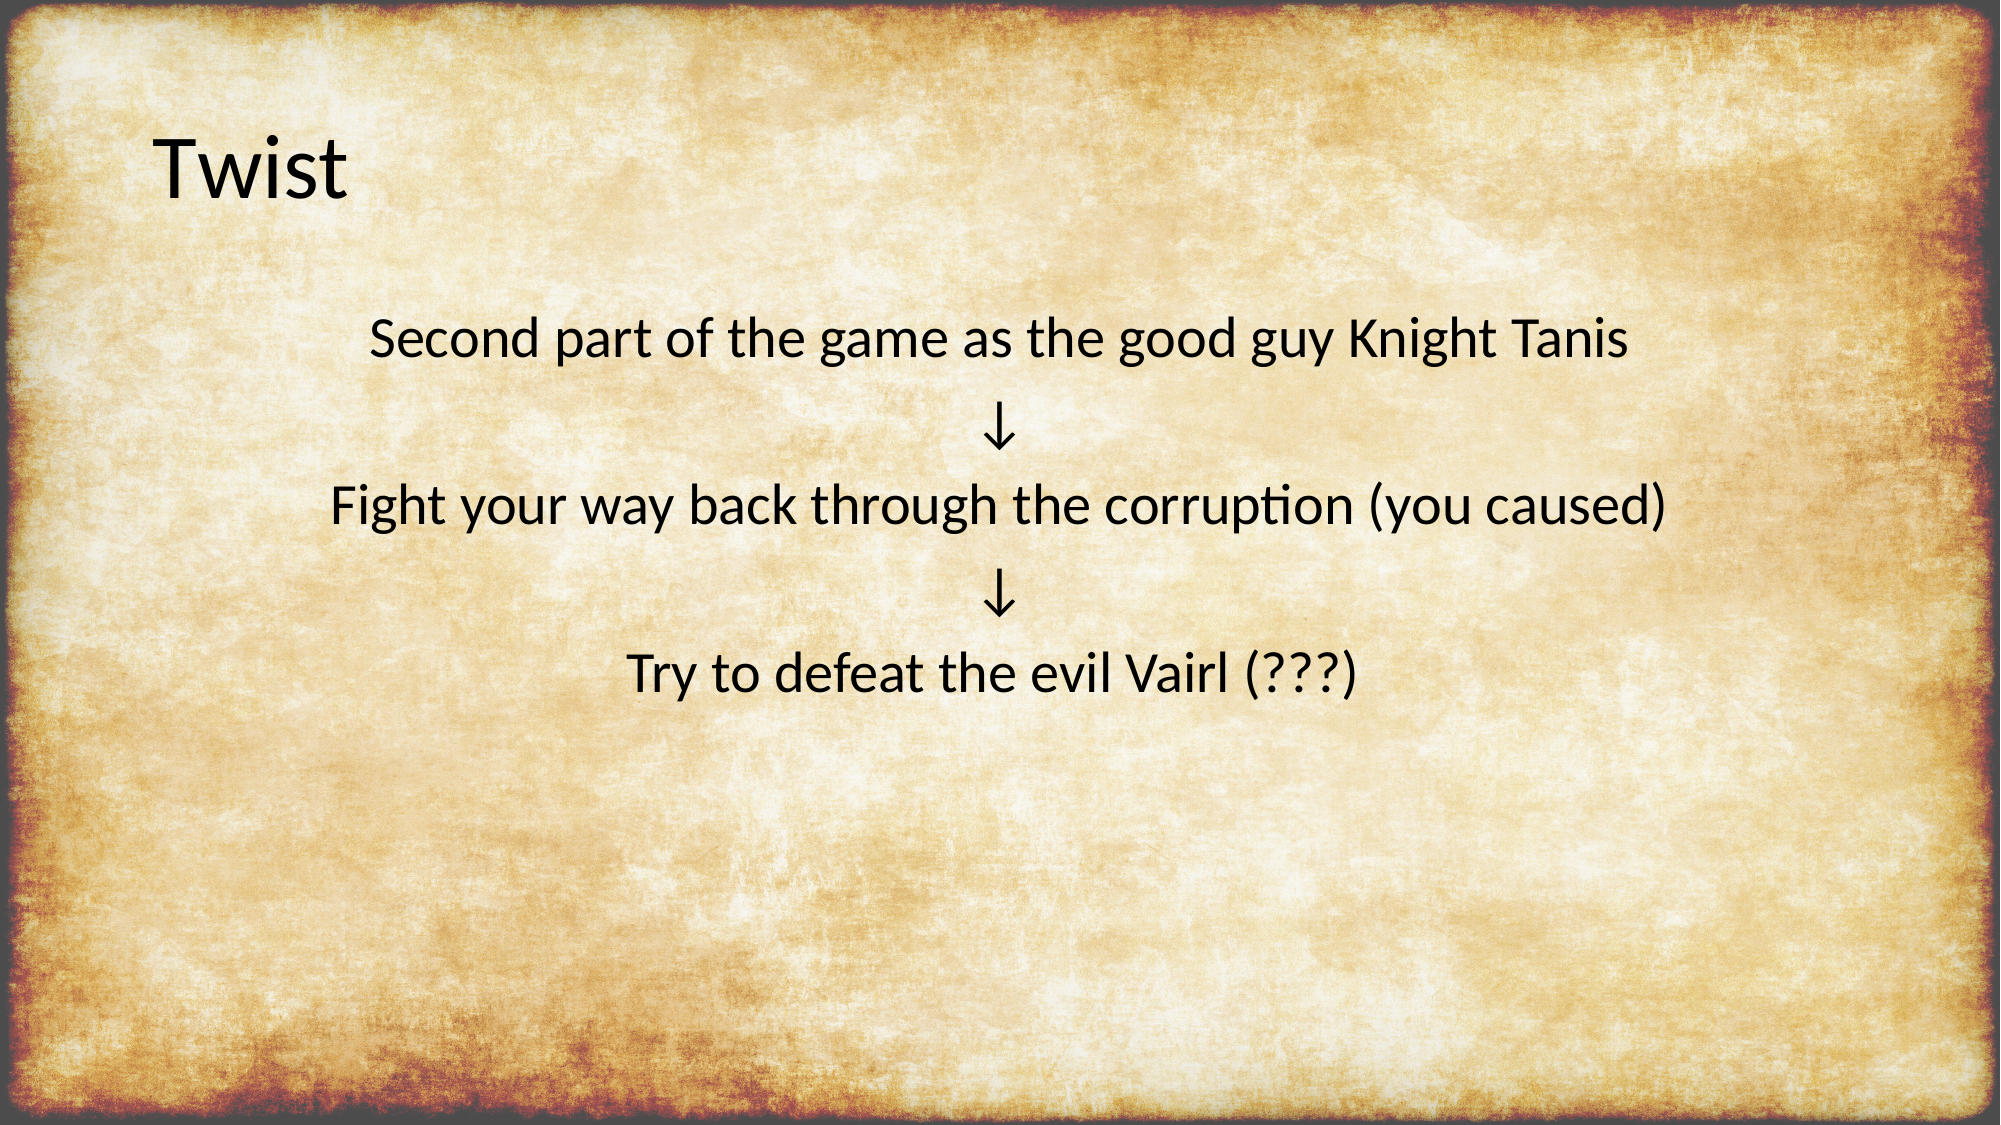

# Twist
Second part of the game as the good guy Knight Tanis
↓
Fight your way back through the corruption (you caused)
↓
Try to defeat the evil Vairl (???)